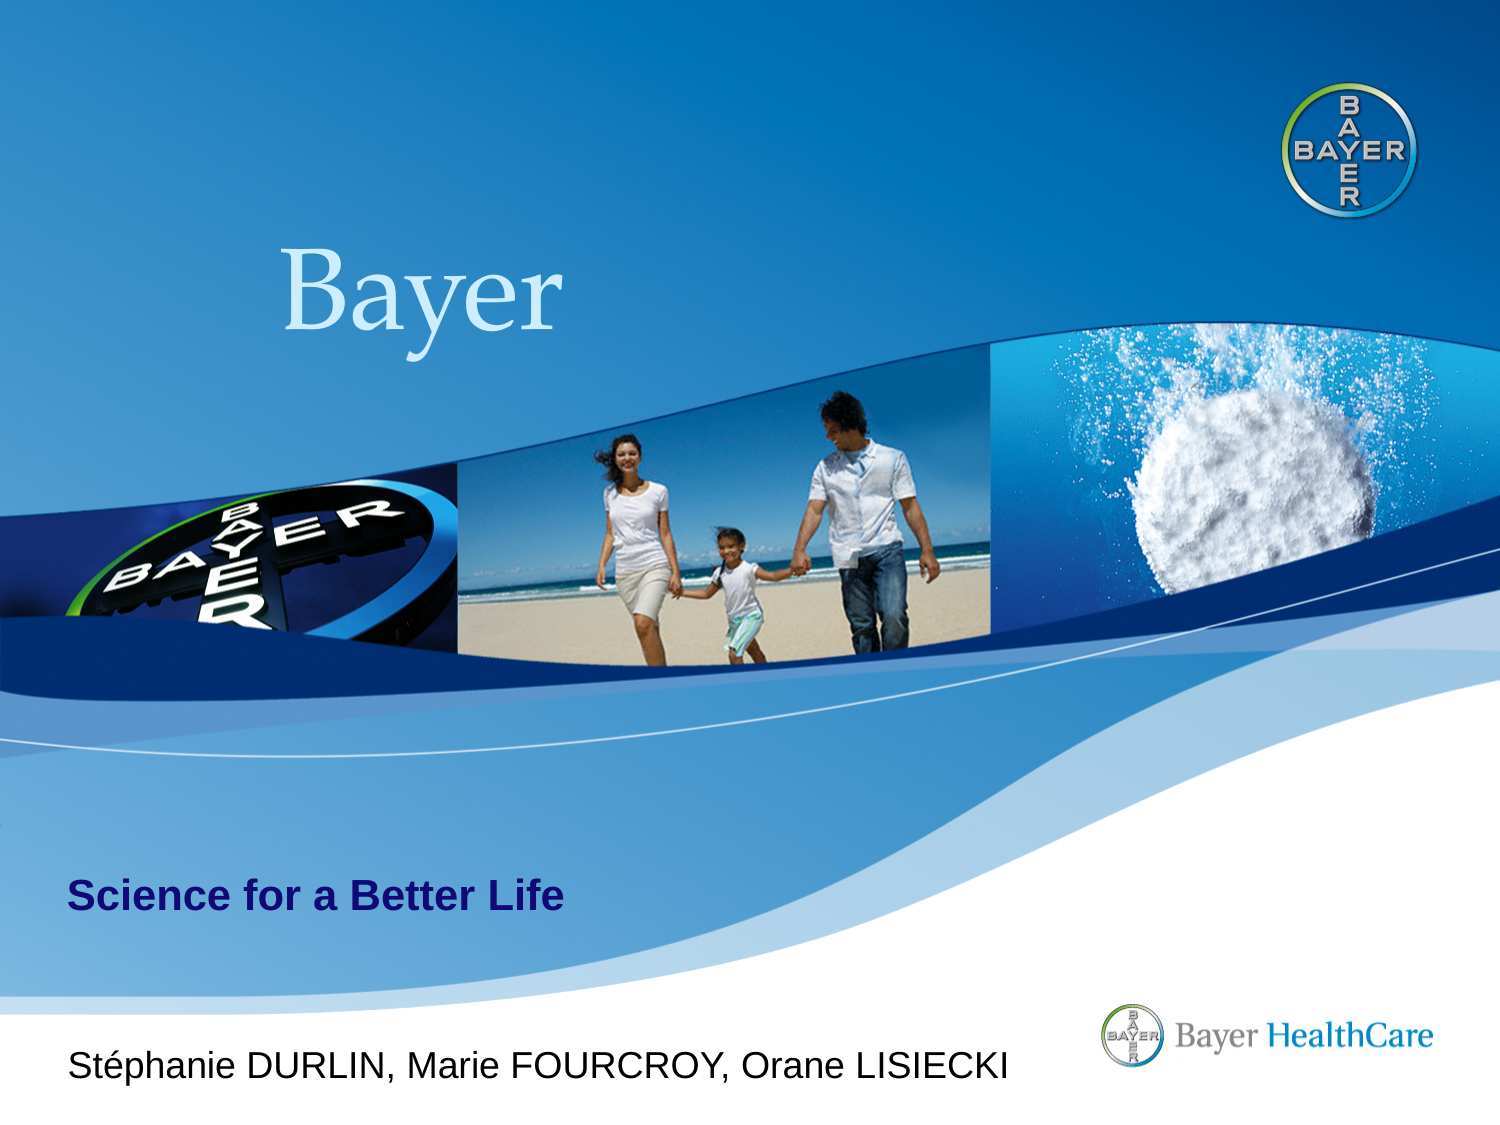

Bayer
Science for a Better Life
Stéphanie DURLIN, Marie FOURCROY, Orane LISIECKI